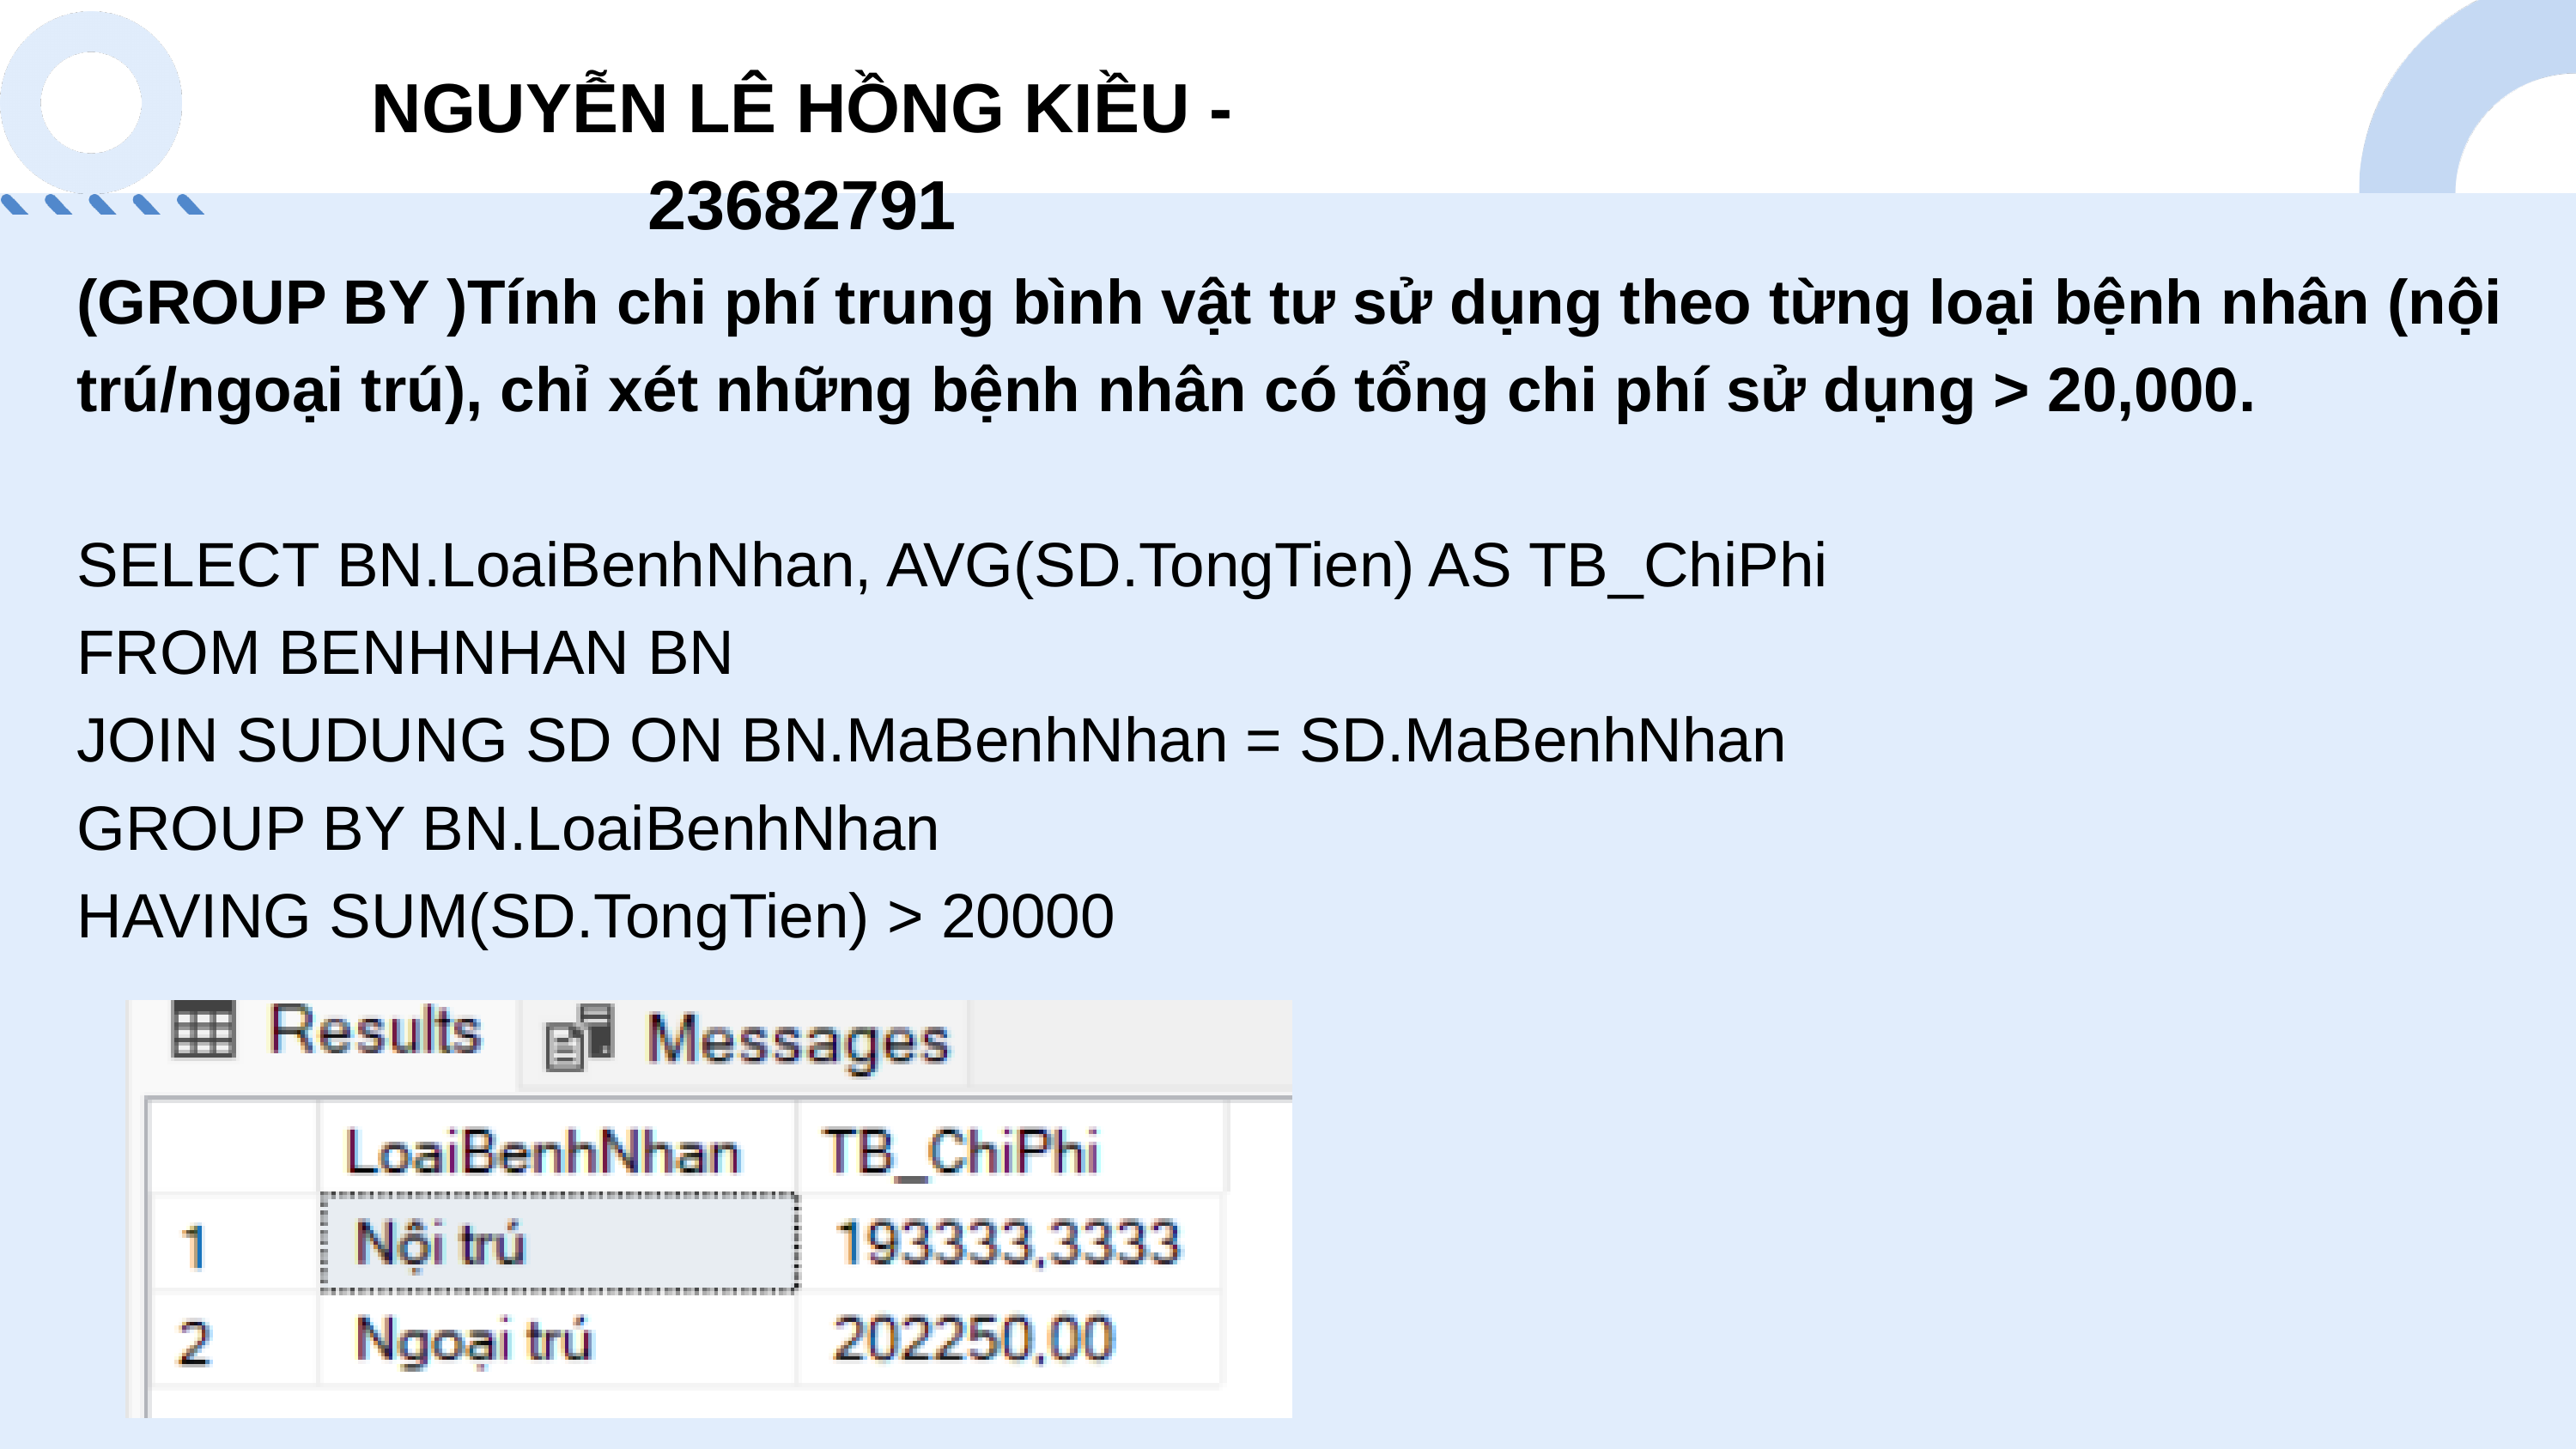

NGUYỄN LÊ HỒNG KIỀU - 23682791

(GROUP BY )Tính chi phí trung bình vật tư sử dụng theo từng loại bệnh nhân (nội trú/ngoại trú), chỉ xét những bệnh nhân có tổng chi phí sử dụng > 20,000.

SELECT BN.LoaiBenhNhan, AVG(SD.TongTien) AS TB_ChiPhi
FROM BENHNHAN BN
JOIN SUDUNG SD ON BN.MaBenhNhan = SD.MaBenhNhan
GROUP BY BN.LoaiBenhNhan
HAVING SUM(SD.TongTien) > 20000